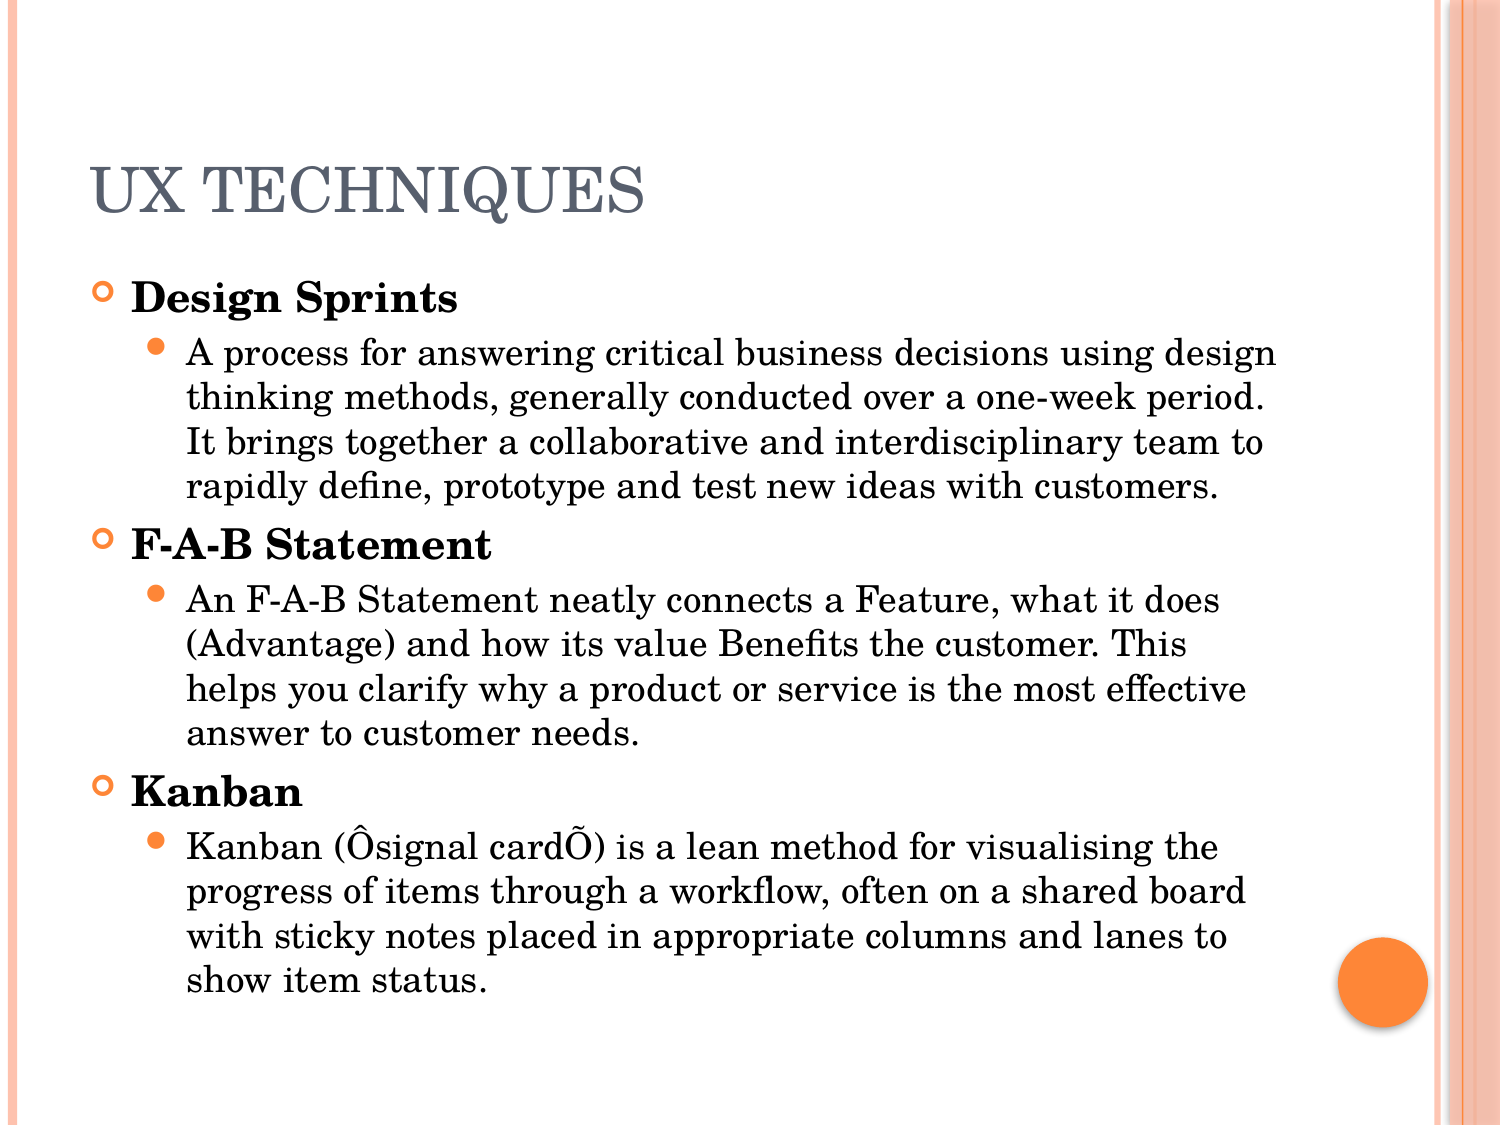

# UX Techniques
Design Sprints
A process for answering critical business decisions using design thinking methods, generally conducted over a one-week period. It brings together a collaborative and interdisciplinary team to rapidly define, prototype and test new ideas with customers.
F-A-B Statement
An F-A-B Statement neatly connects a Feature, what it does (Advantage) and how its value Benefits the customer. This helps you clarify why a product or service is the most effective answer to customer needs.
Kanban
Kanban (Ôsignal cardÕ) is a lean method for visualising the progress of items through a workflow, often on a shared board with sticky notes placed in appropriate columns and lanes to show item status.